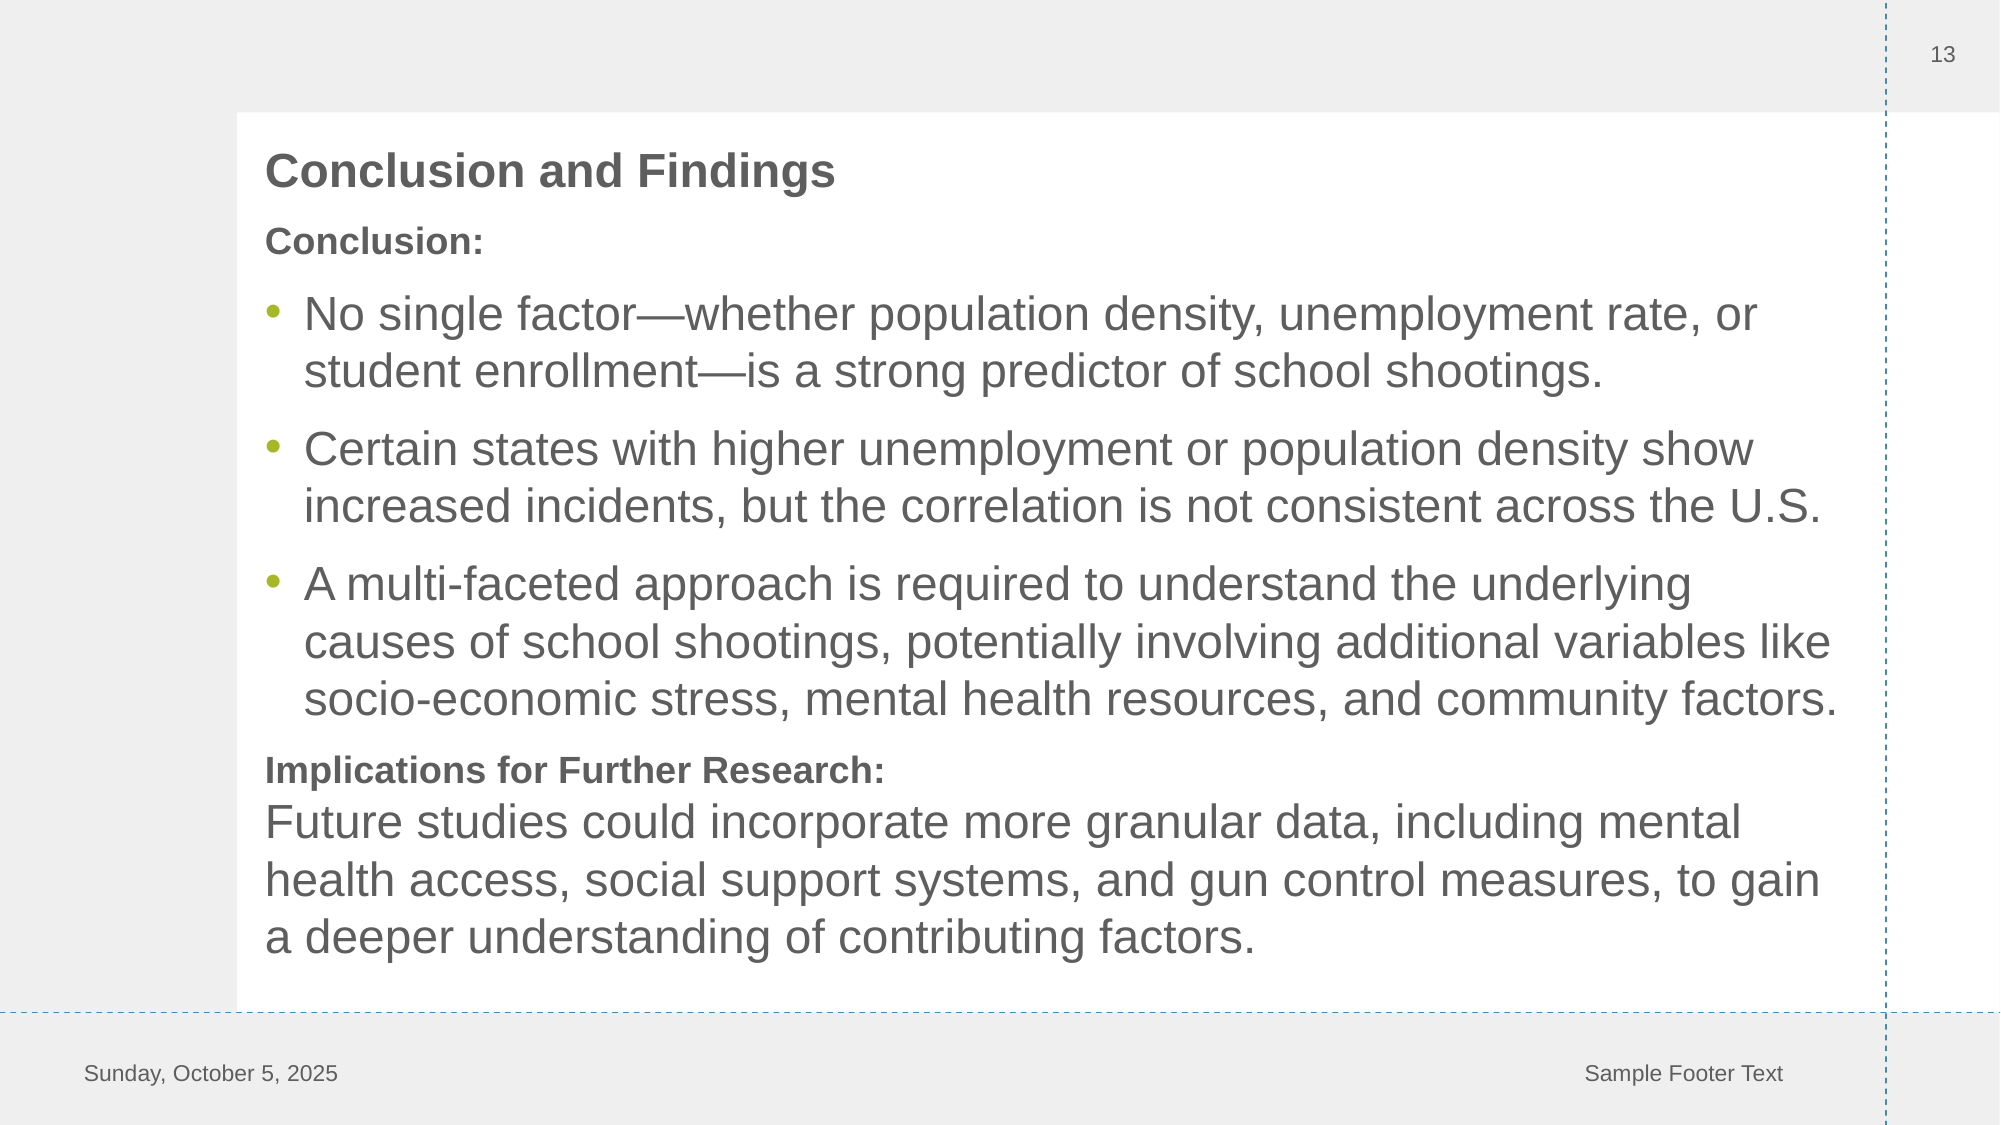

13
Conclusion and Findings
Conclusion:
No single factor—whether population density, unemployment rate, or student enrollment—is a strong predictor of school shootings.
Certain states with higher unemployment or population density show increased incidents, but the correlation is not consistent across the U.S.
A multi-faceted approach is required to understand the underlying causes of school shootings, potentially involving additional variables like socio-economic stress, mental health resources, and community factors.
Implications for Further Research:
Future studies could incorporate more granular data, including mental health access, social support systems, and gun control measures, to gain a deeper understanding of contributing factors.
Sunday, October 5, 2025
Sample Footer Text